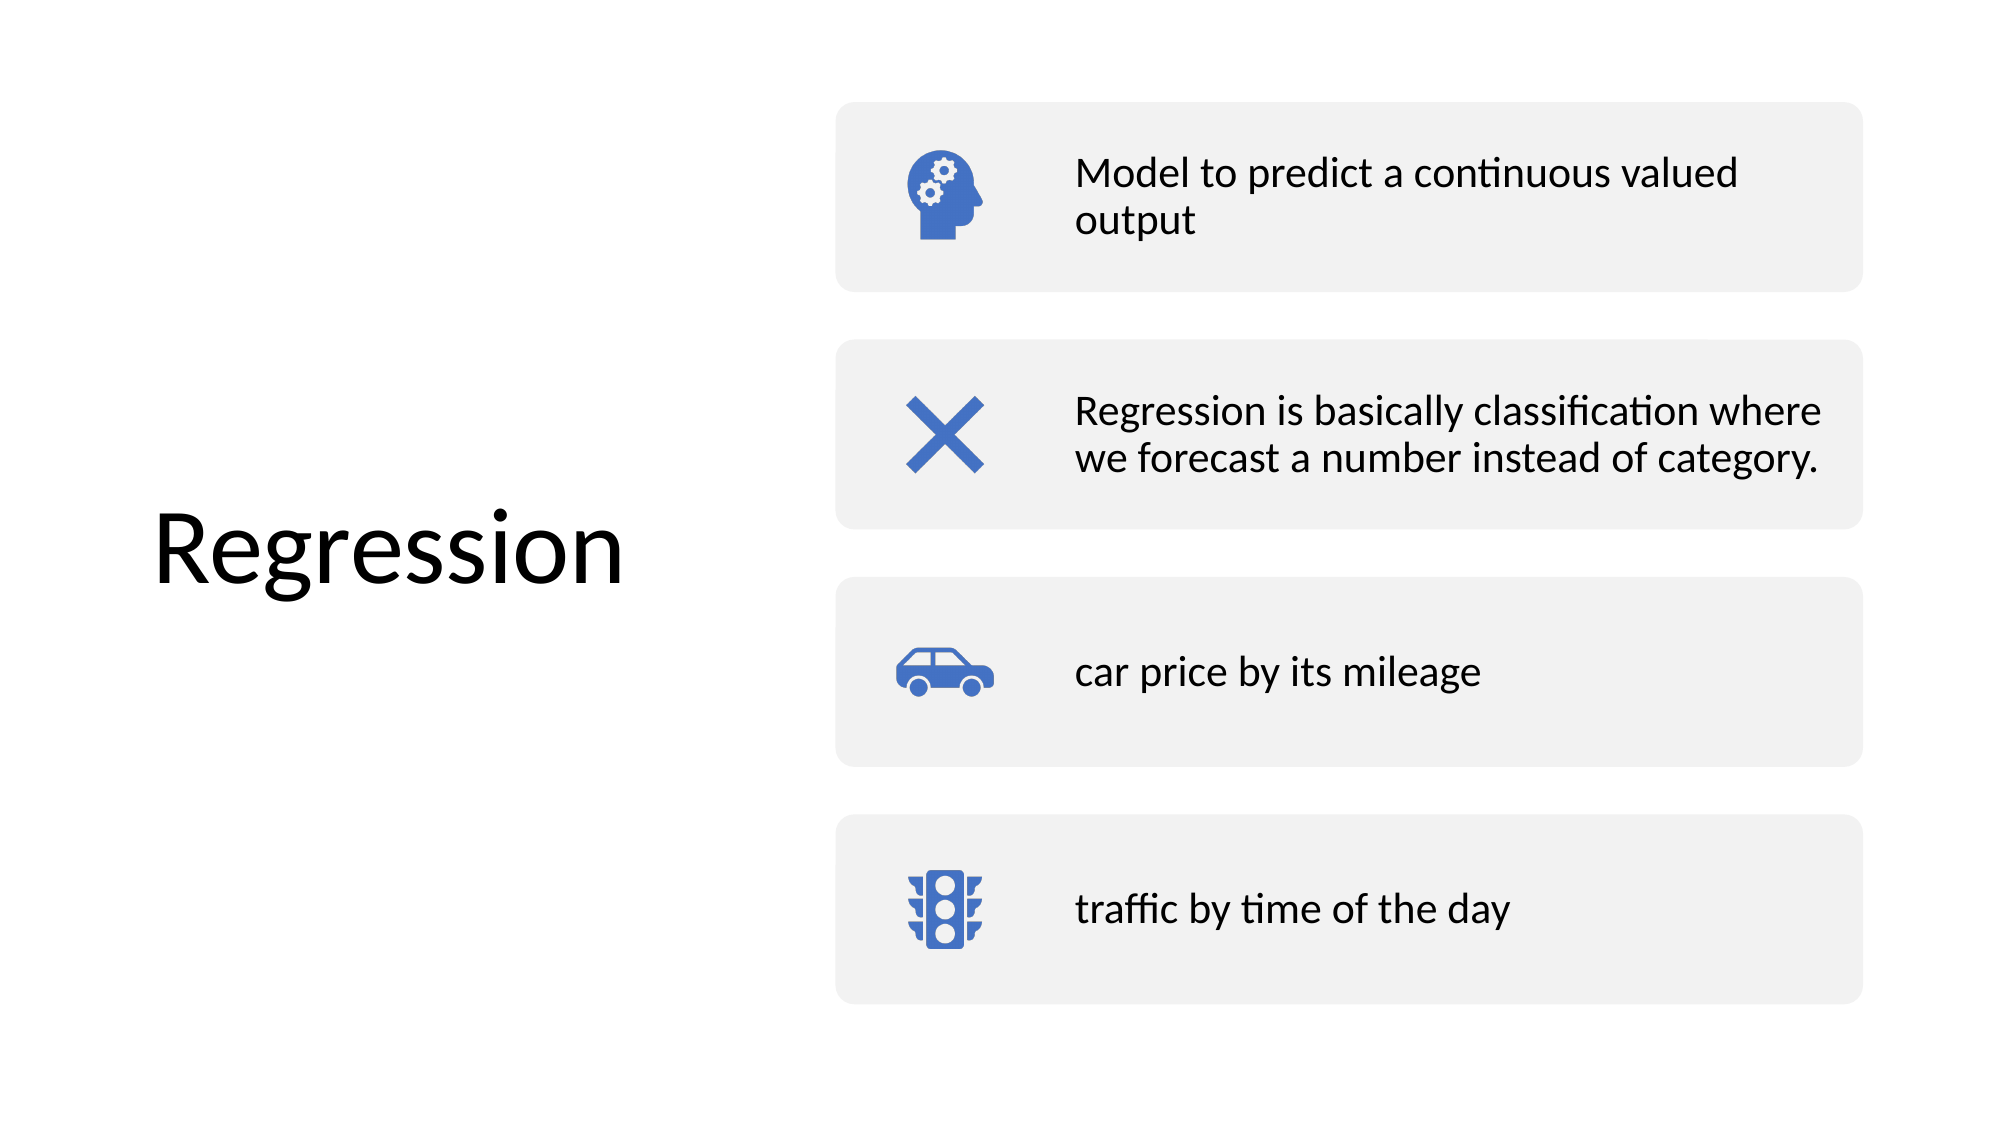

# Regression
Model to predict a continuous valued output
Regression is basically classification where we forecast a number instead of category.
car price by its mileage
traffic by time of the day